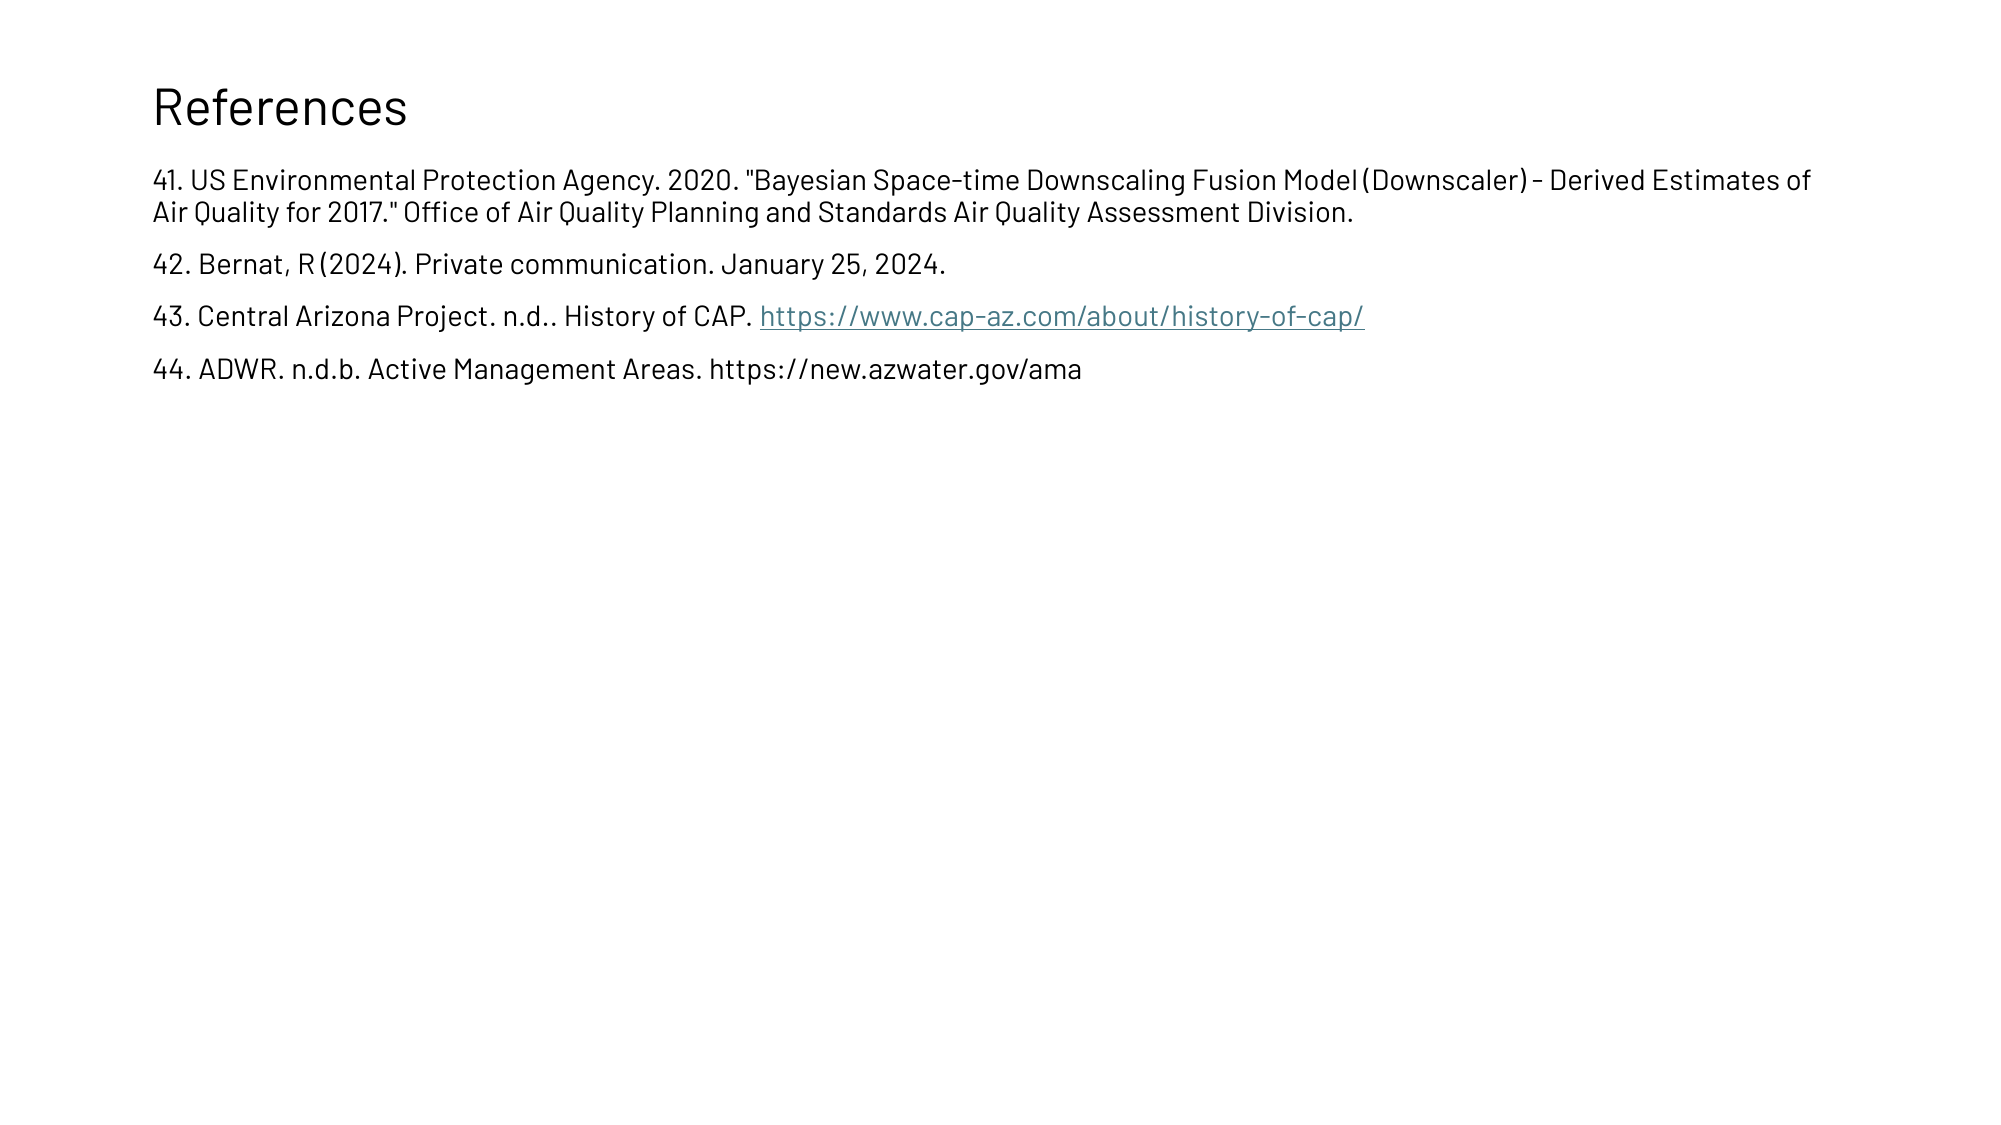

# References
41. US Environmental Protection Agency. 2020. "Bayesian Space-time Downscaling Fusion Model (Downscaler) - Derived Estimates of Air Quality for 2017." Office of Air Quality Planning and Standards Air Quality Assessment Division.
42. Bernat, R (2024). Private communication. January 25, 2024.
43. Central Arizona Project. n.d.. History of CAP. https://www.cap-az.com/about/history-of-cap/
44. ADWR. n.d.b. Active Management Areas. https://new.azwater.gov/ama